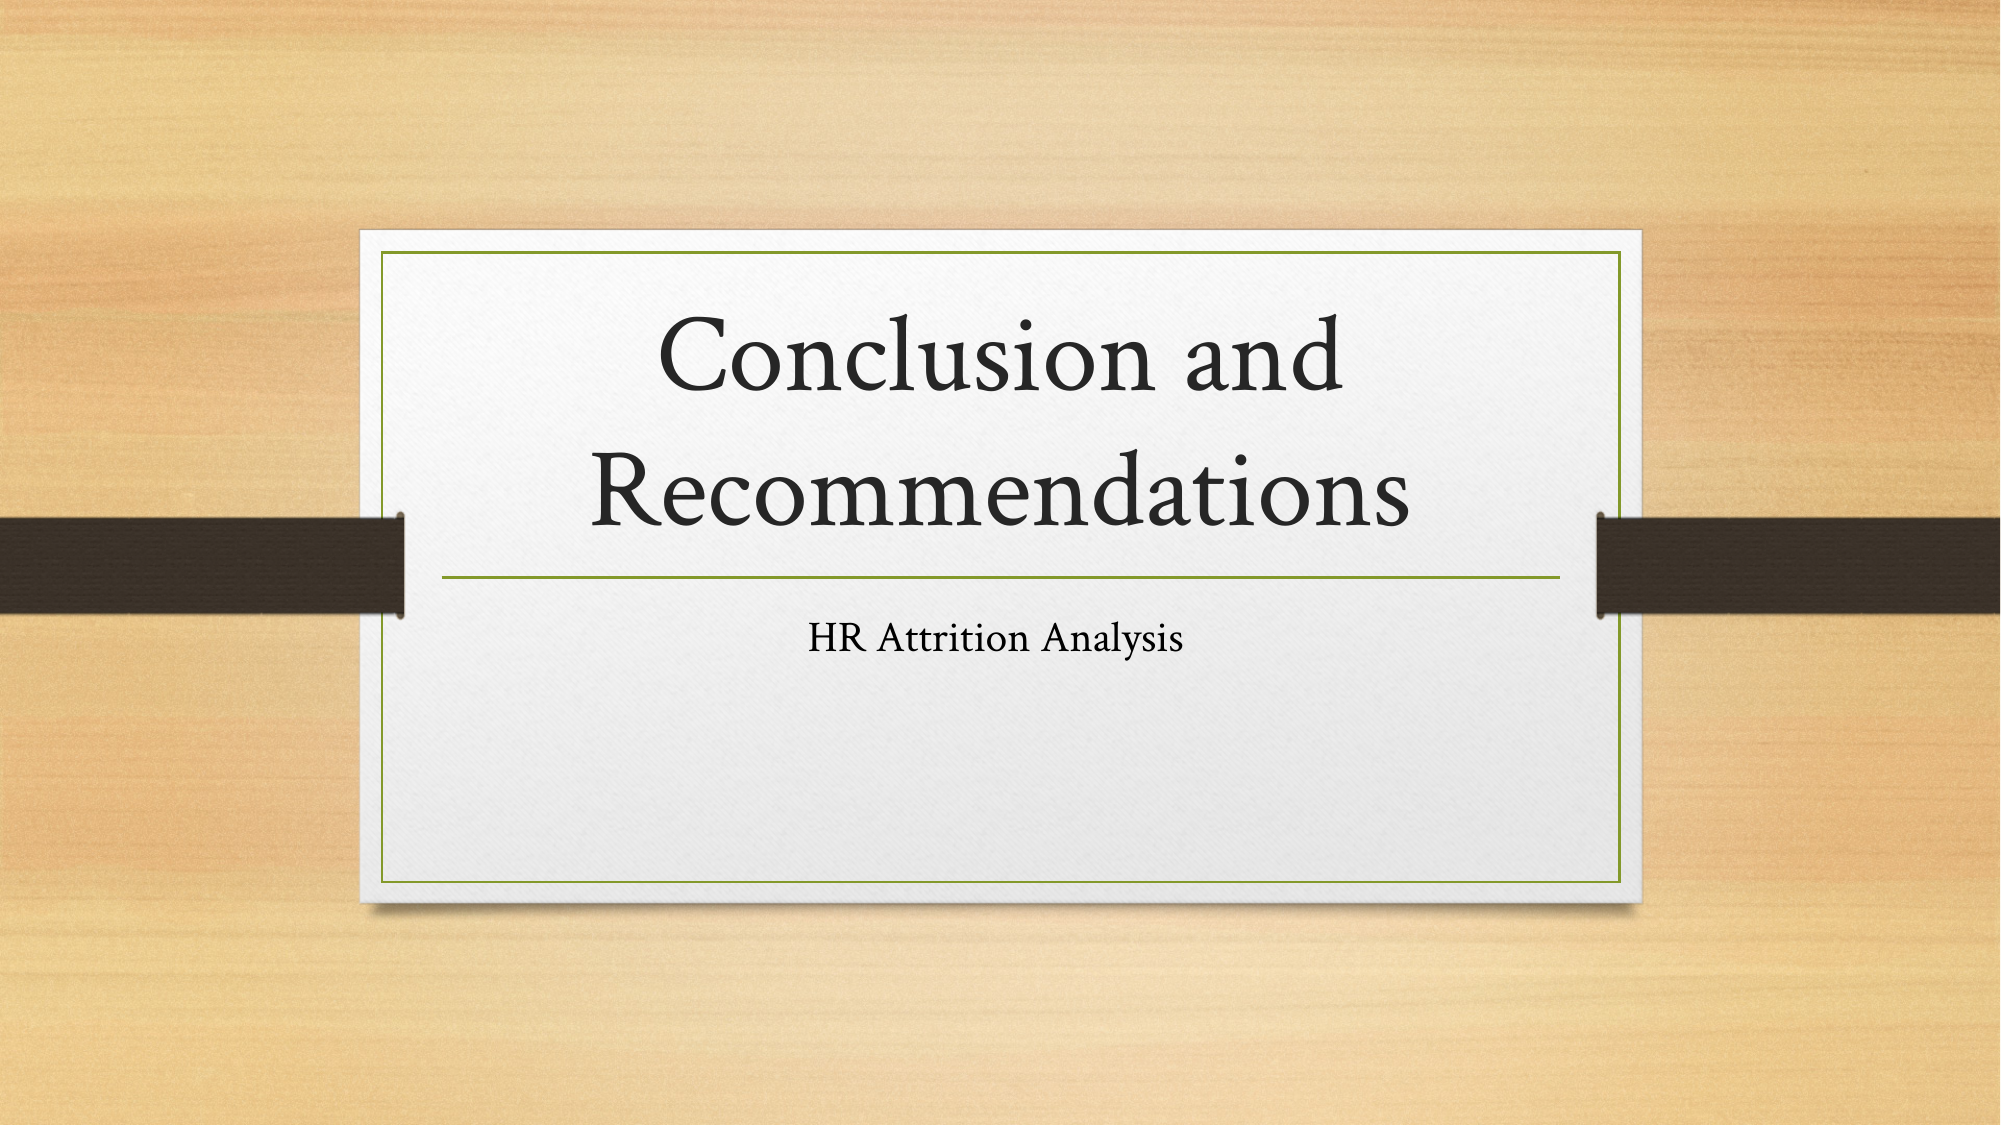

# Conclusion and Recommendations
HR Attrition Analysis